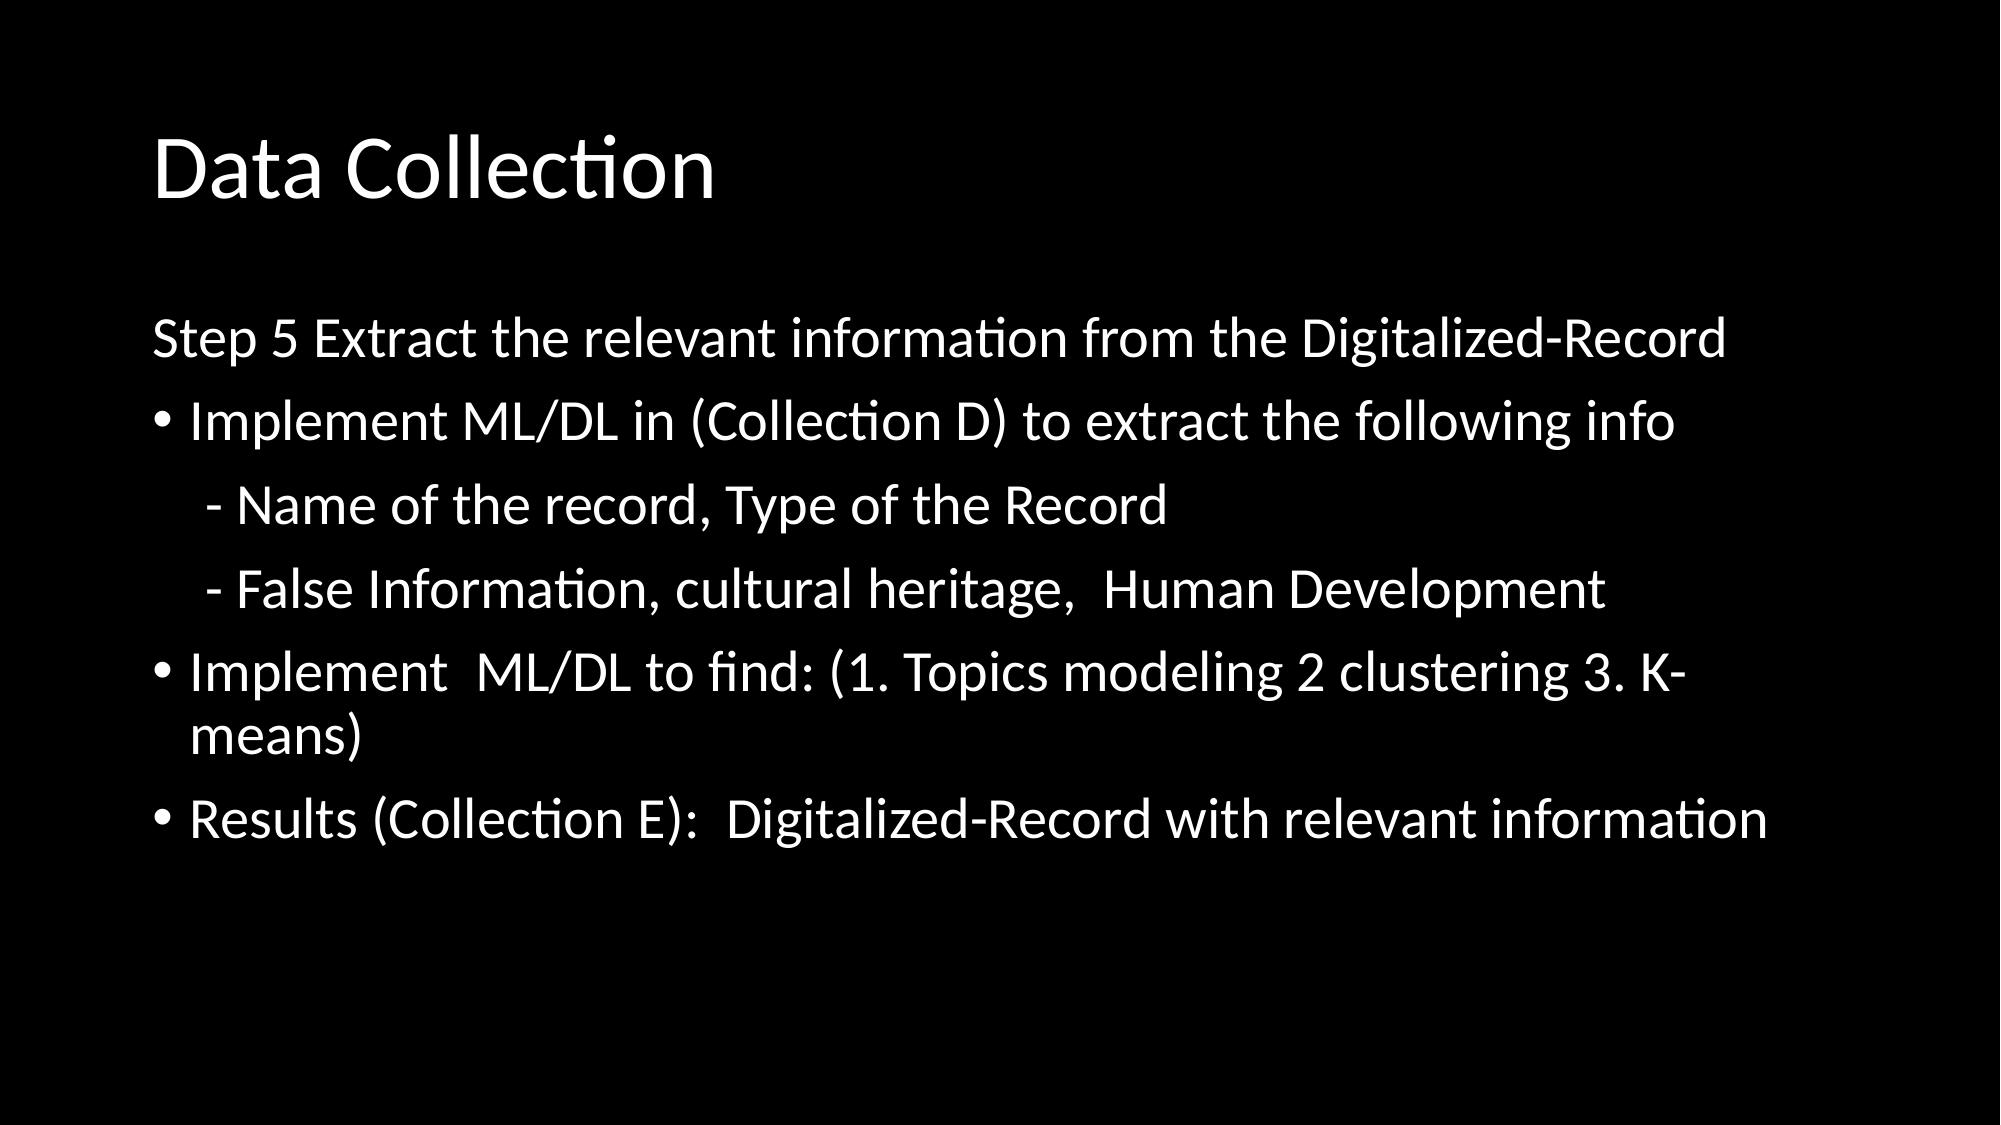

# Data Collection
Step 5 Extract the relevant information from the Digitalized-Record
Implement ML/DL in (Collection D) to extract the following info
    - Name of the record, Type of the Record
    - False Information, cultural heritage,  Human Development
Implement  ML/DL to find: (1. Topics modeling 2 clustering 3. K-means)
Results (Collection E):  Digitalized-Record with relevant information